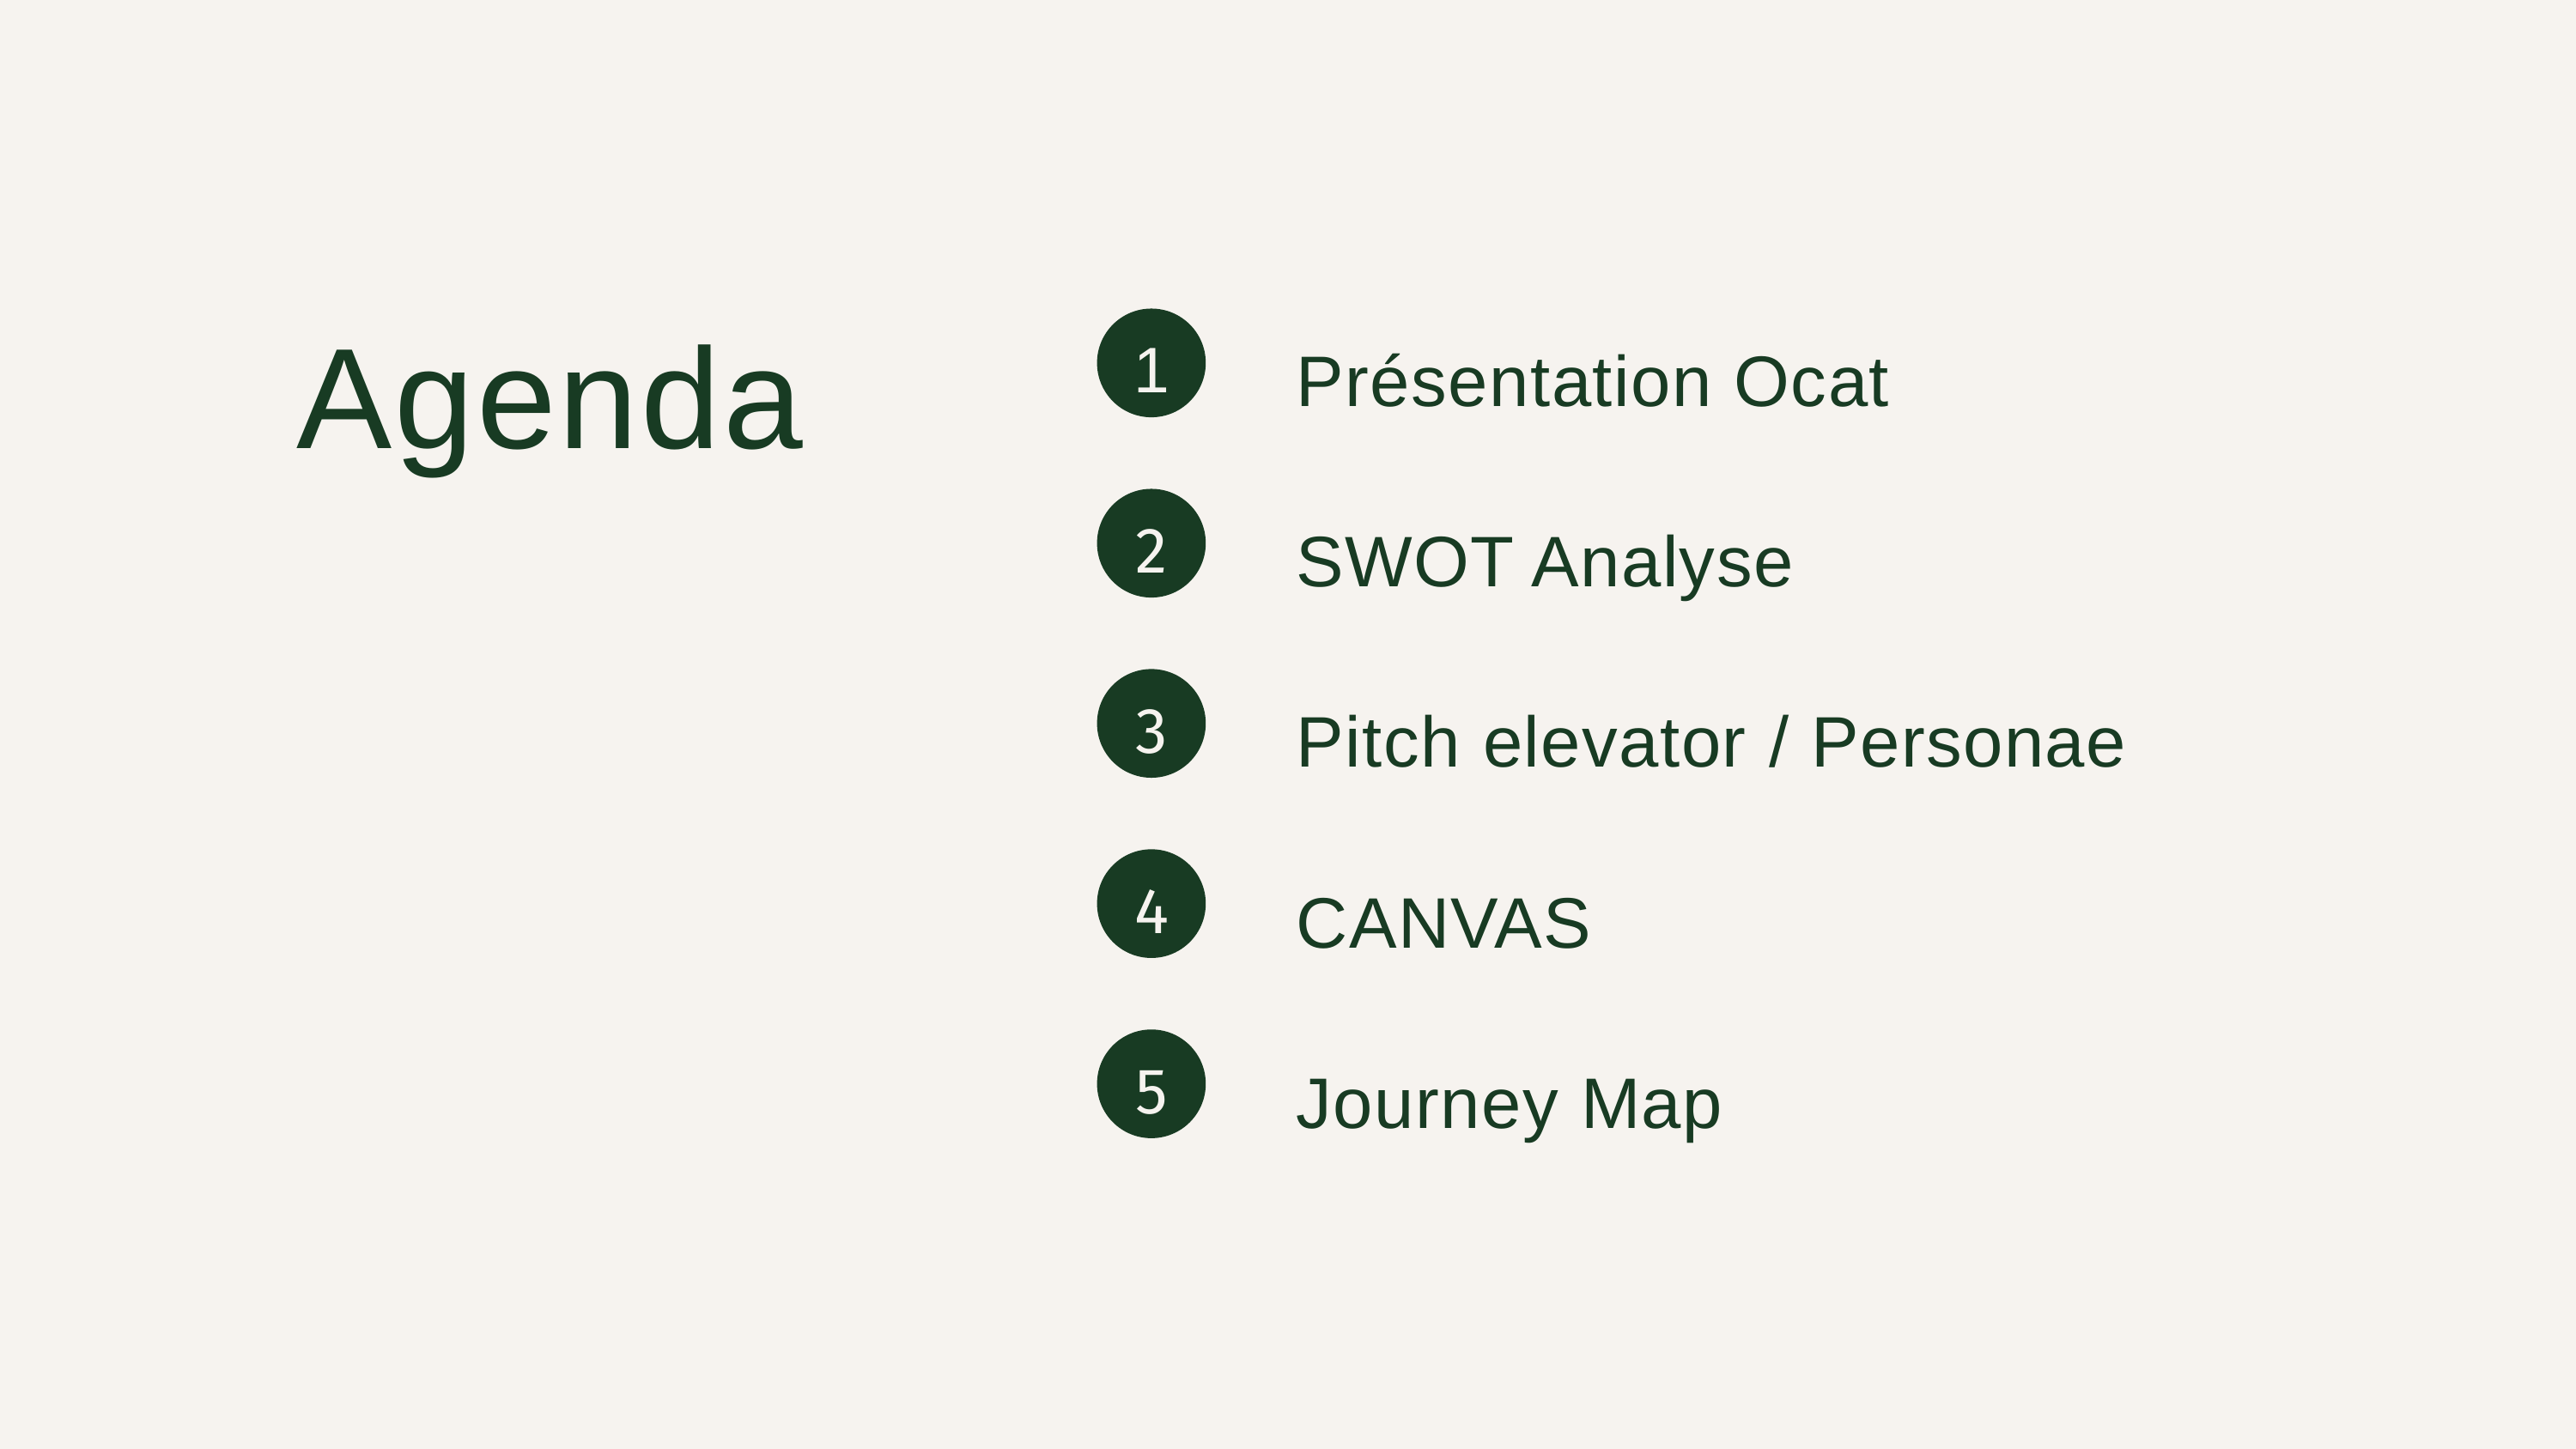

Présentation Ocat
1
Agenda

SWOT Analyse
2

Pitch elevator / Personae
3

CANVAS
4

Journey Map
5